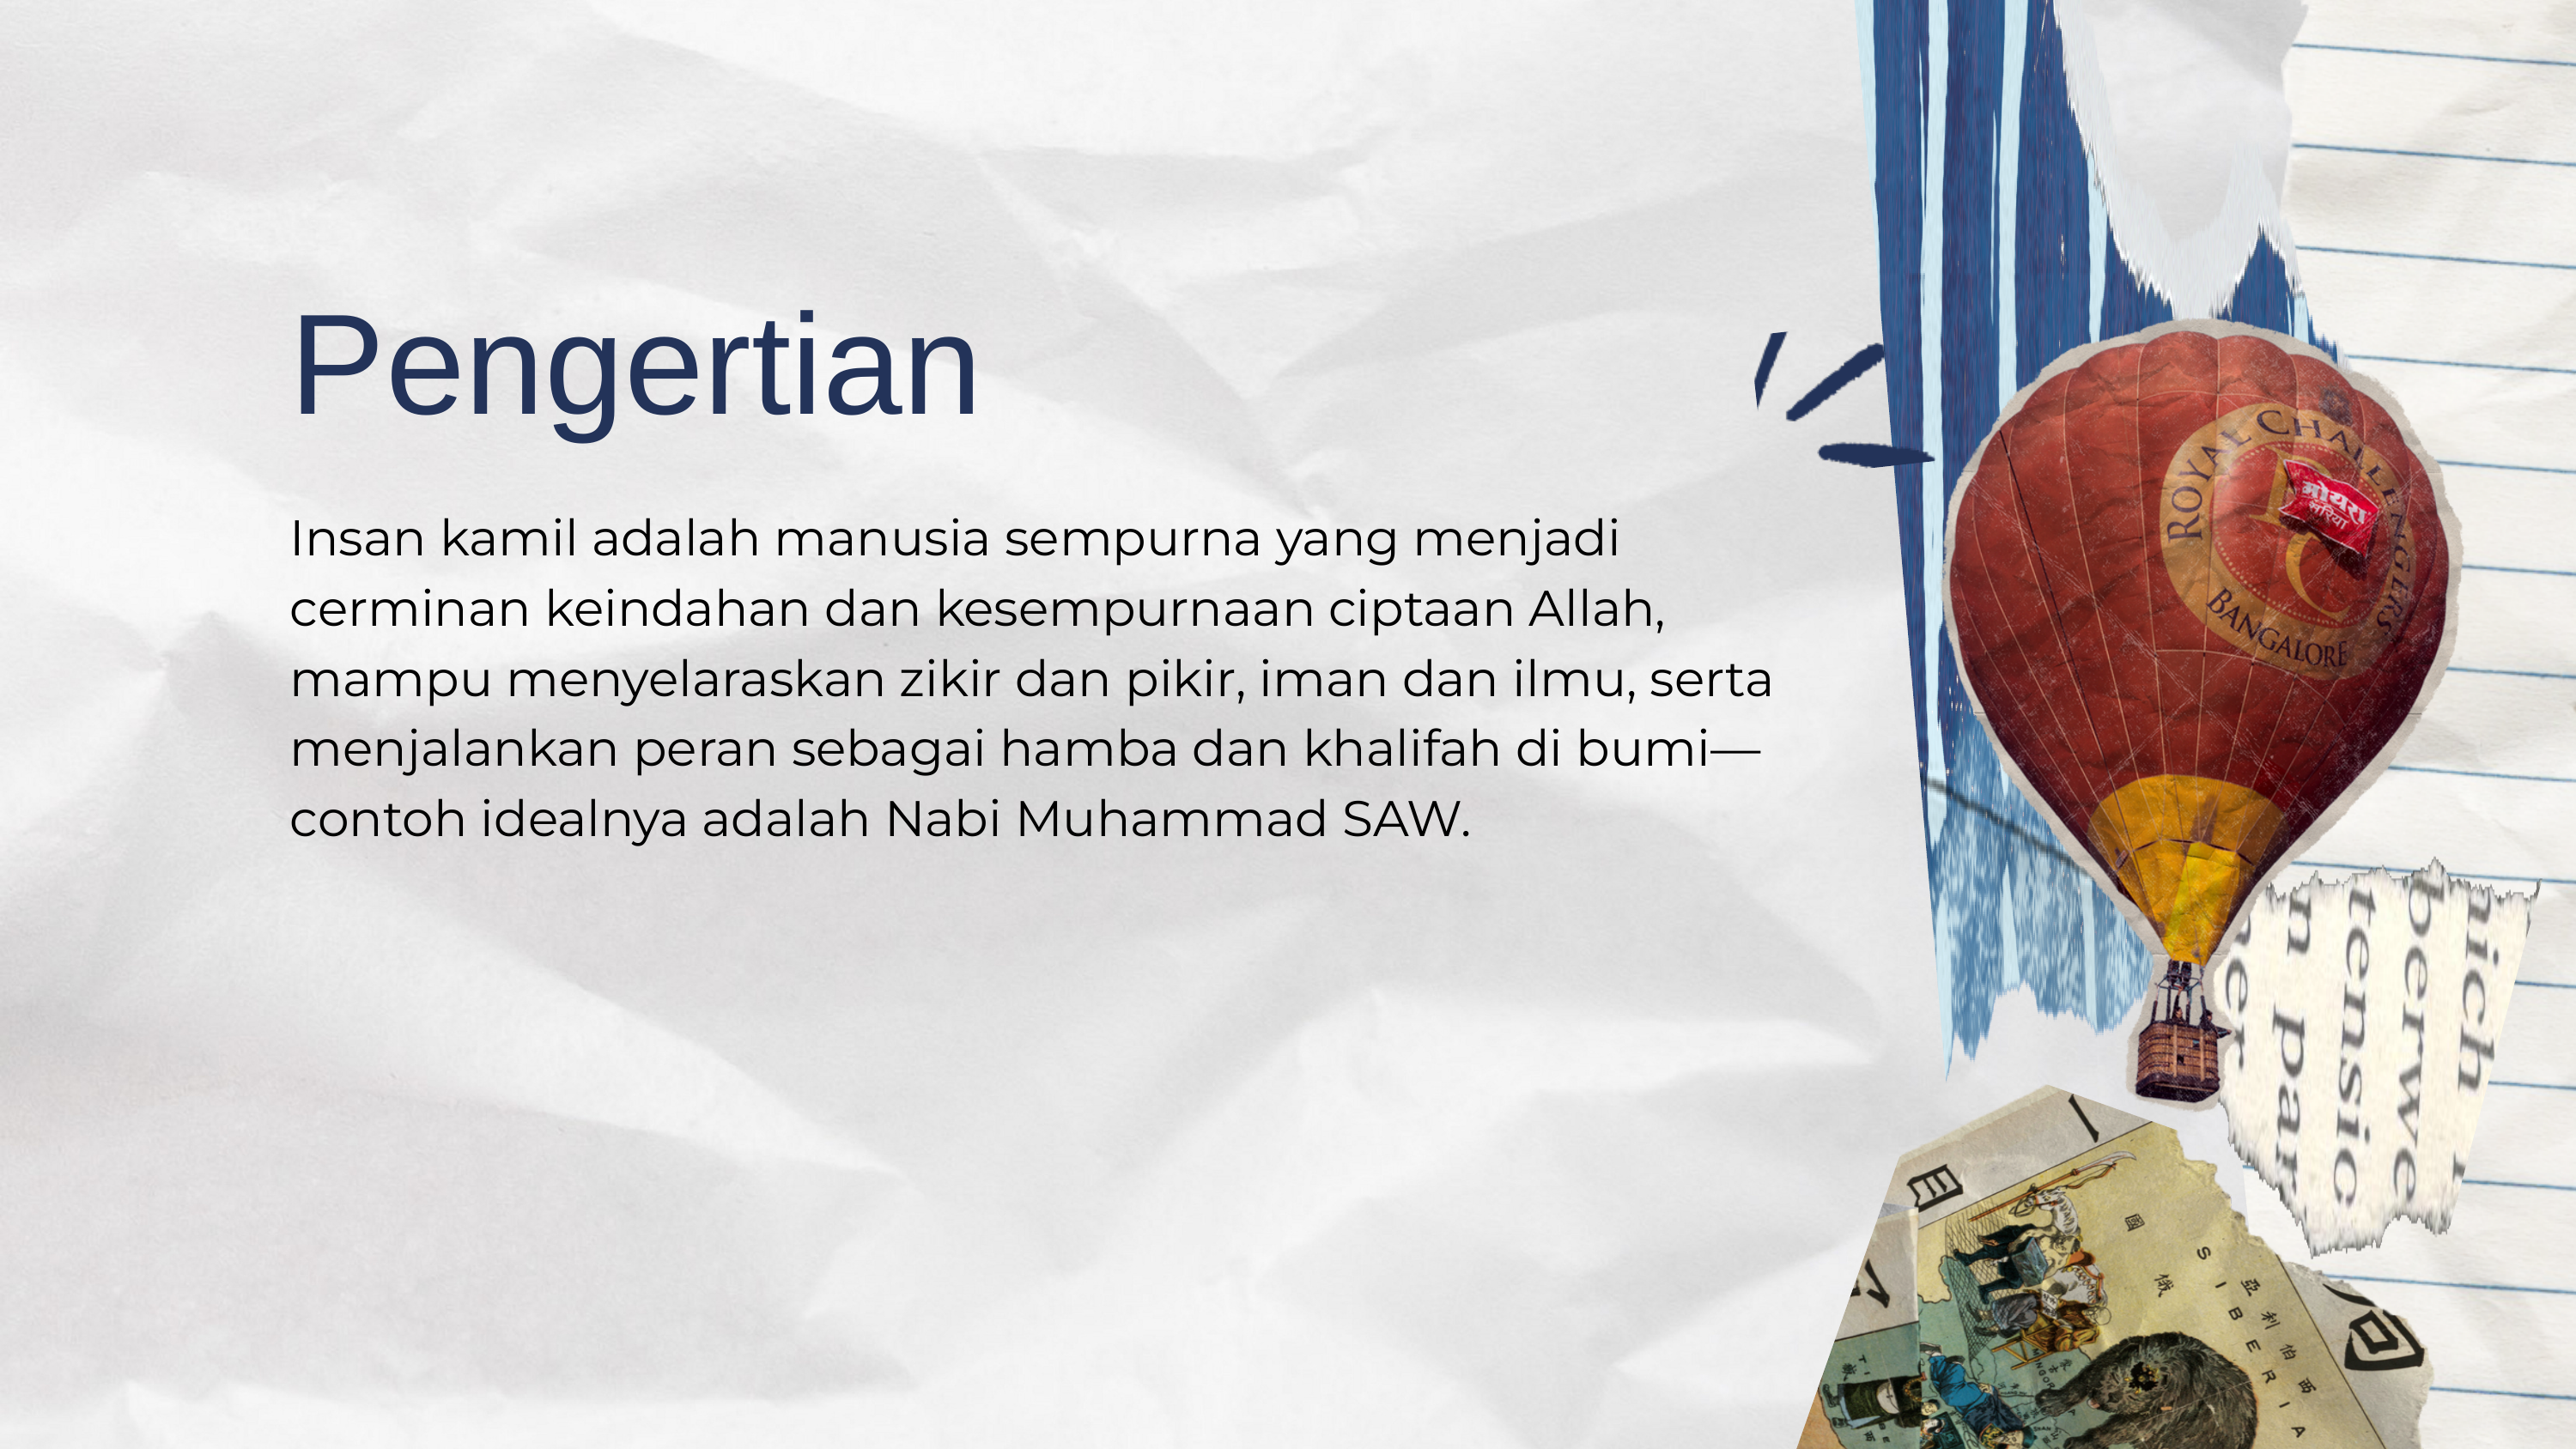

Pengertian

Insan kamil adalah manusia sempurna yang menjadi cerminan keindahan dan kesempurnaan ciptaan Allah, mampu menyelaraskan zikir dan pikir, iman dan ilmu, serta menjalankan peran sebagai hamba dan khalifah di bumi—contoh idealnya adalah Nabi Muhammad SAW.